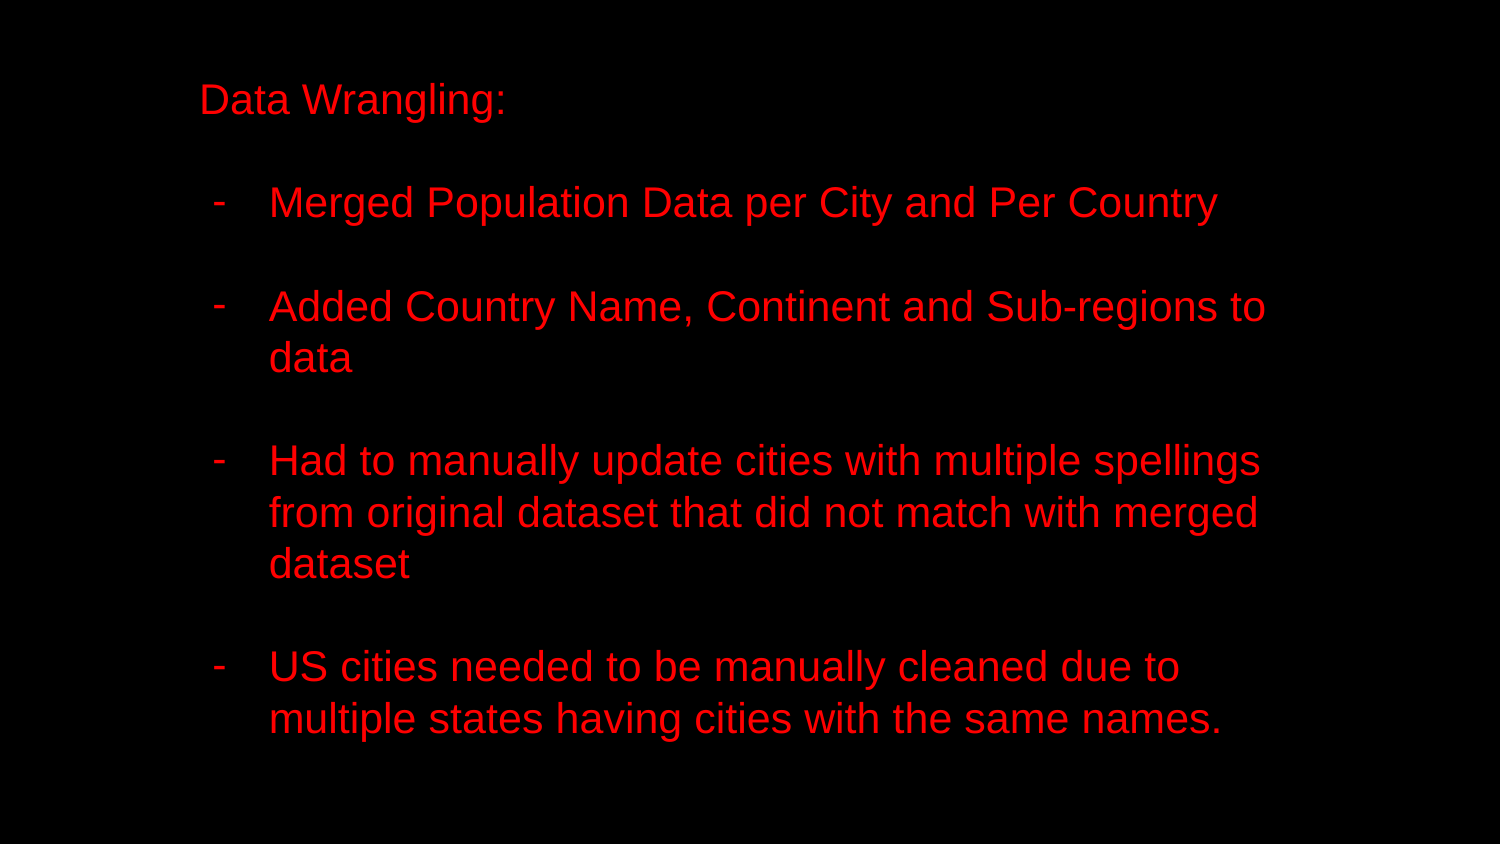

# Data Wrangling:

Merged Population Data per City and Per Country

Added Country Name, Continent and Sub-regions to data

Had to manually update cities with multiple spellings from original dataset that did not match with merged dataset

US cities needed to be manually cleaned due to multiple states having cities with the same names.